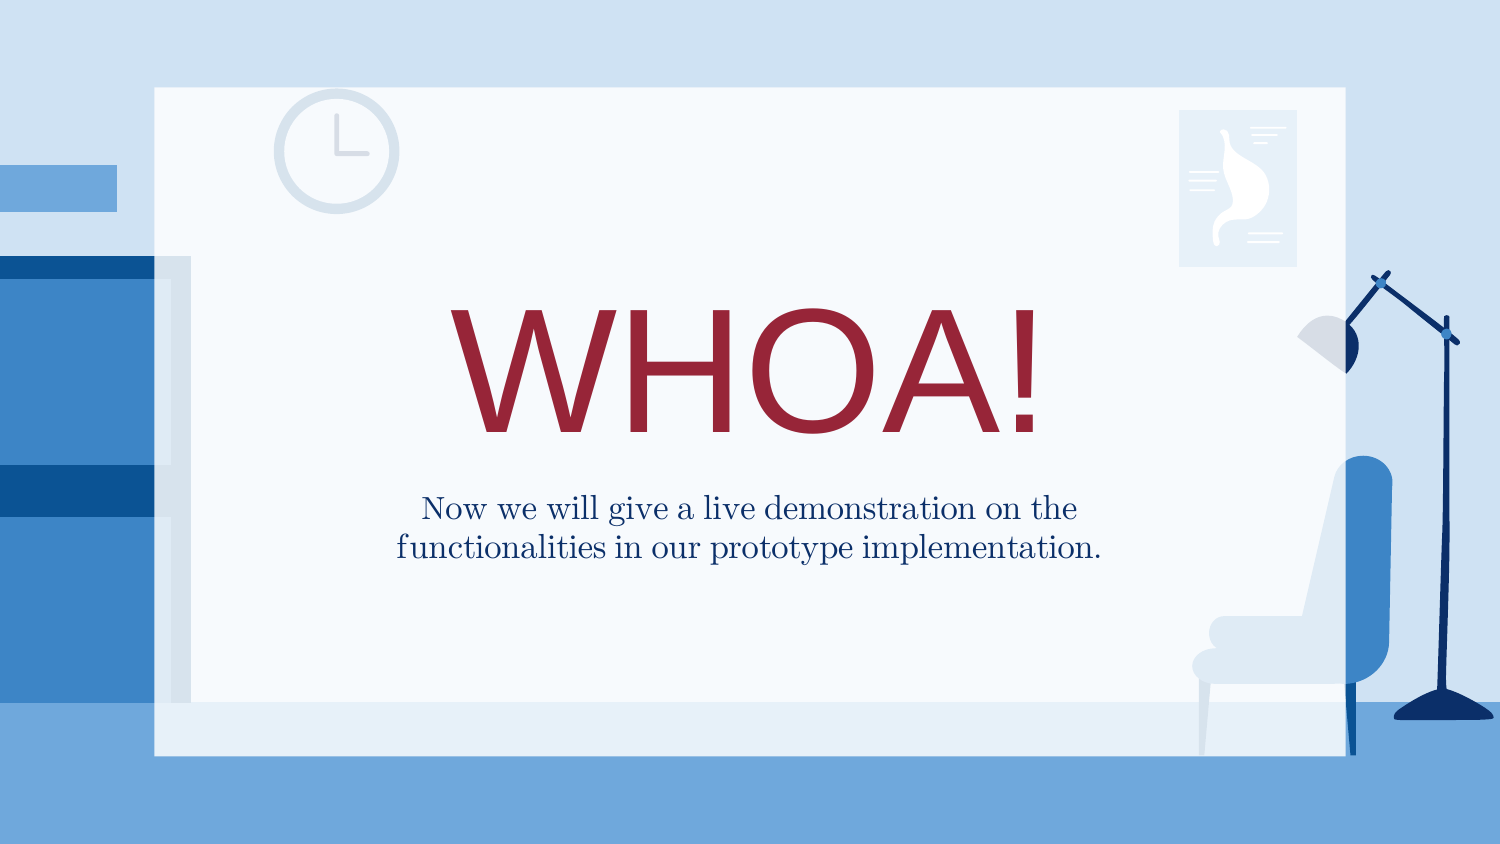

# WHOA!
Now we will give a live demonstration on the functionalities in our prototype implementation.